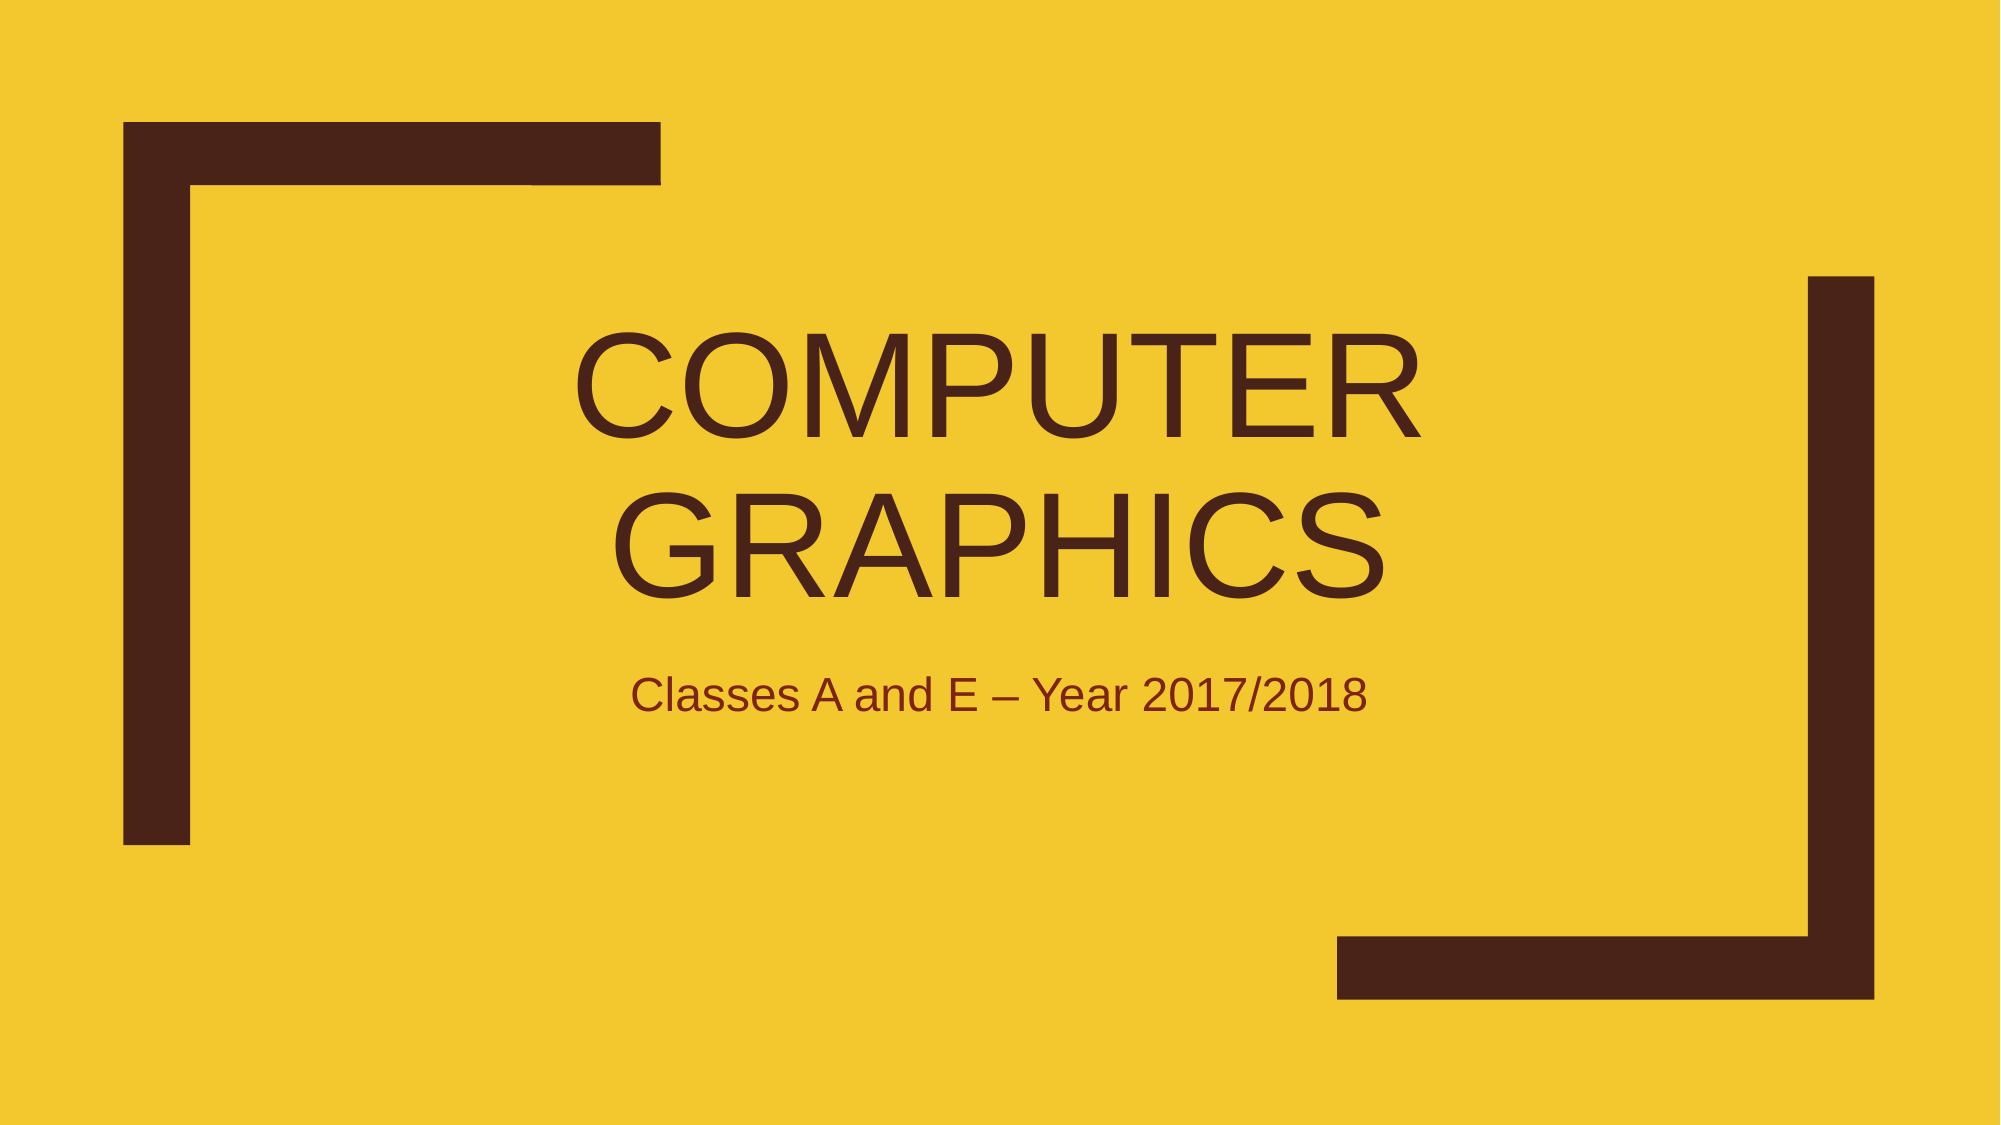

# Computer Graphics
Classes A and E – Year 2017/2018